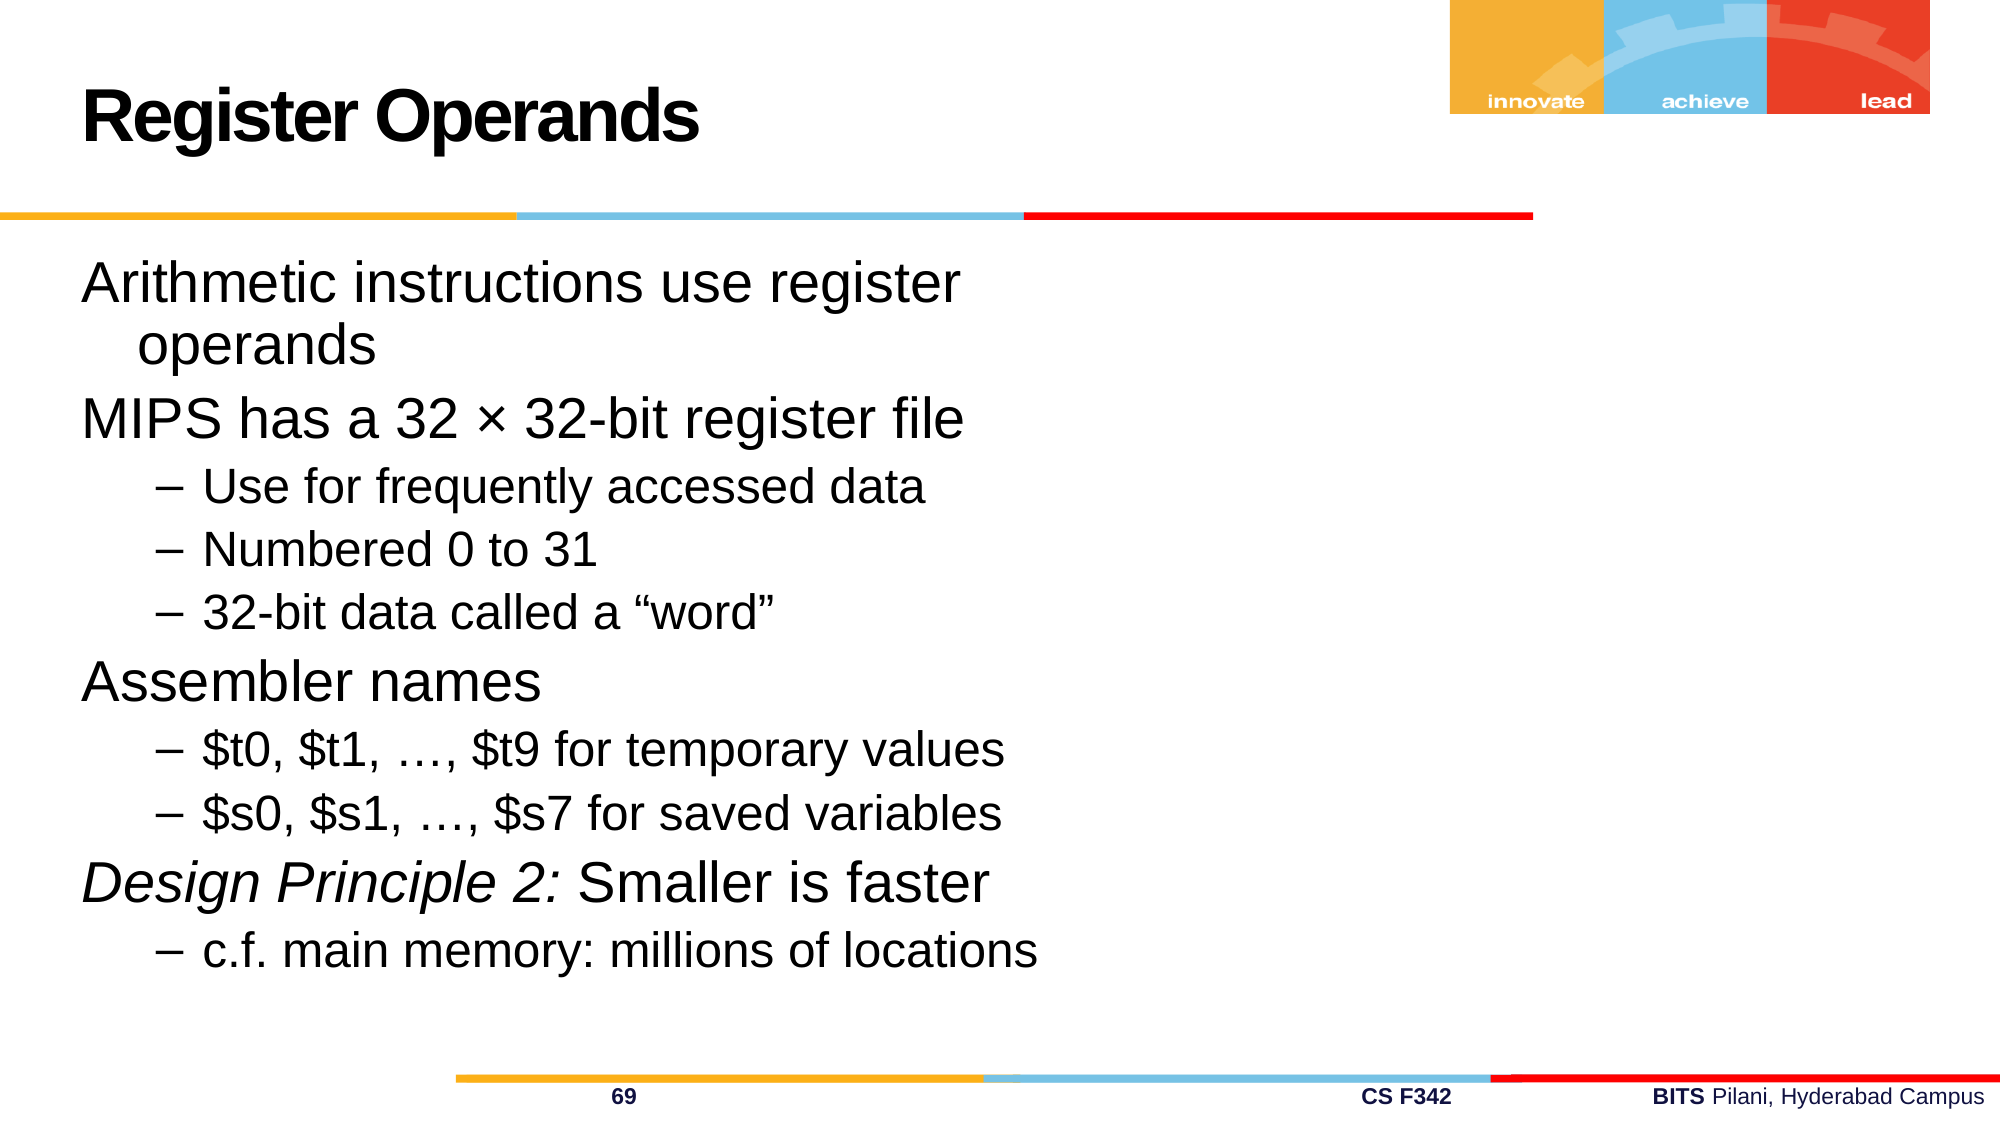

Register Operands
Arithmetic instructions use register
operands
MIPS has a 32 × 32-bit register file
Use for frequently accessed data
Numbered 0 to 31
32-bit data called a “word”
Assembler names
$t0, $t1, …, $t9 for temporary values
$s0, $s1, …, $s7 for saved variables
Design Principle 2: Smaller is faster
c.f. main memory: millions of locations